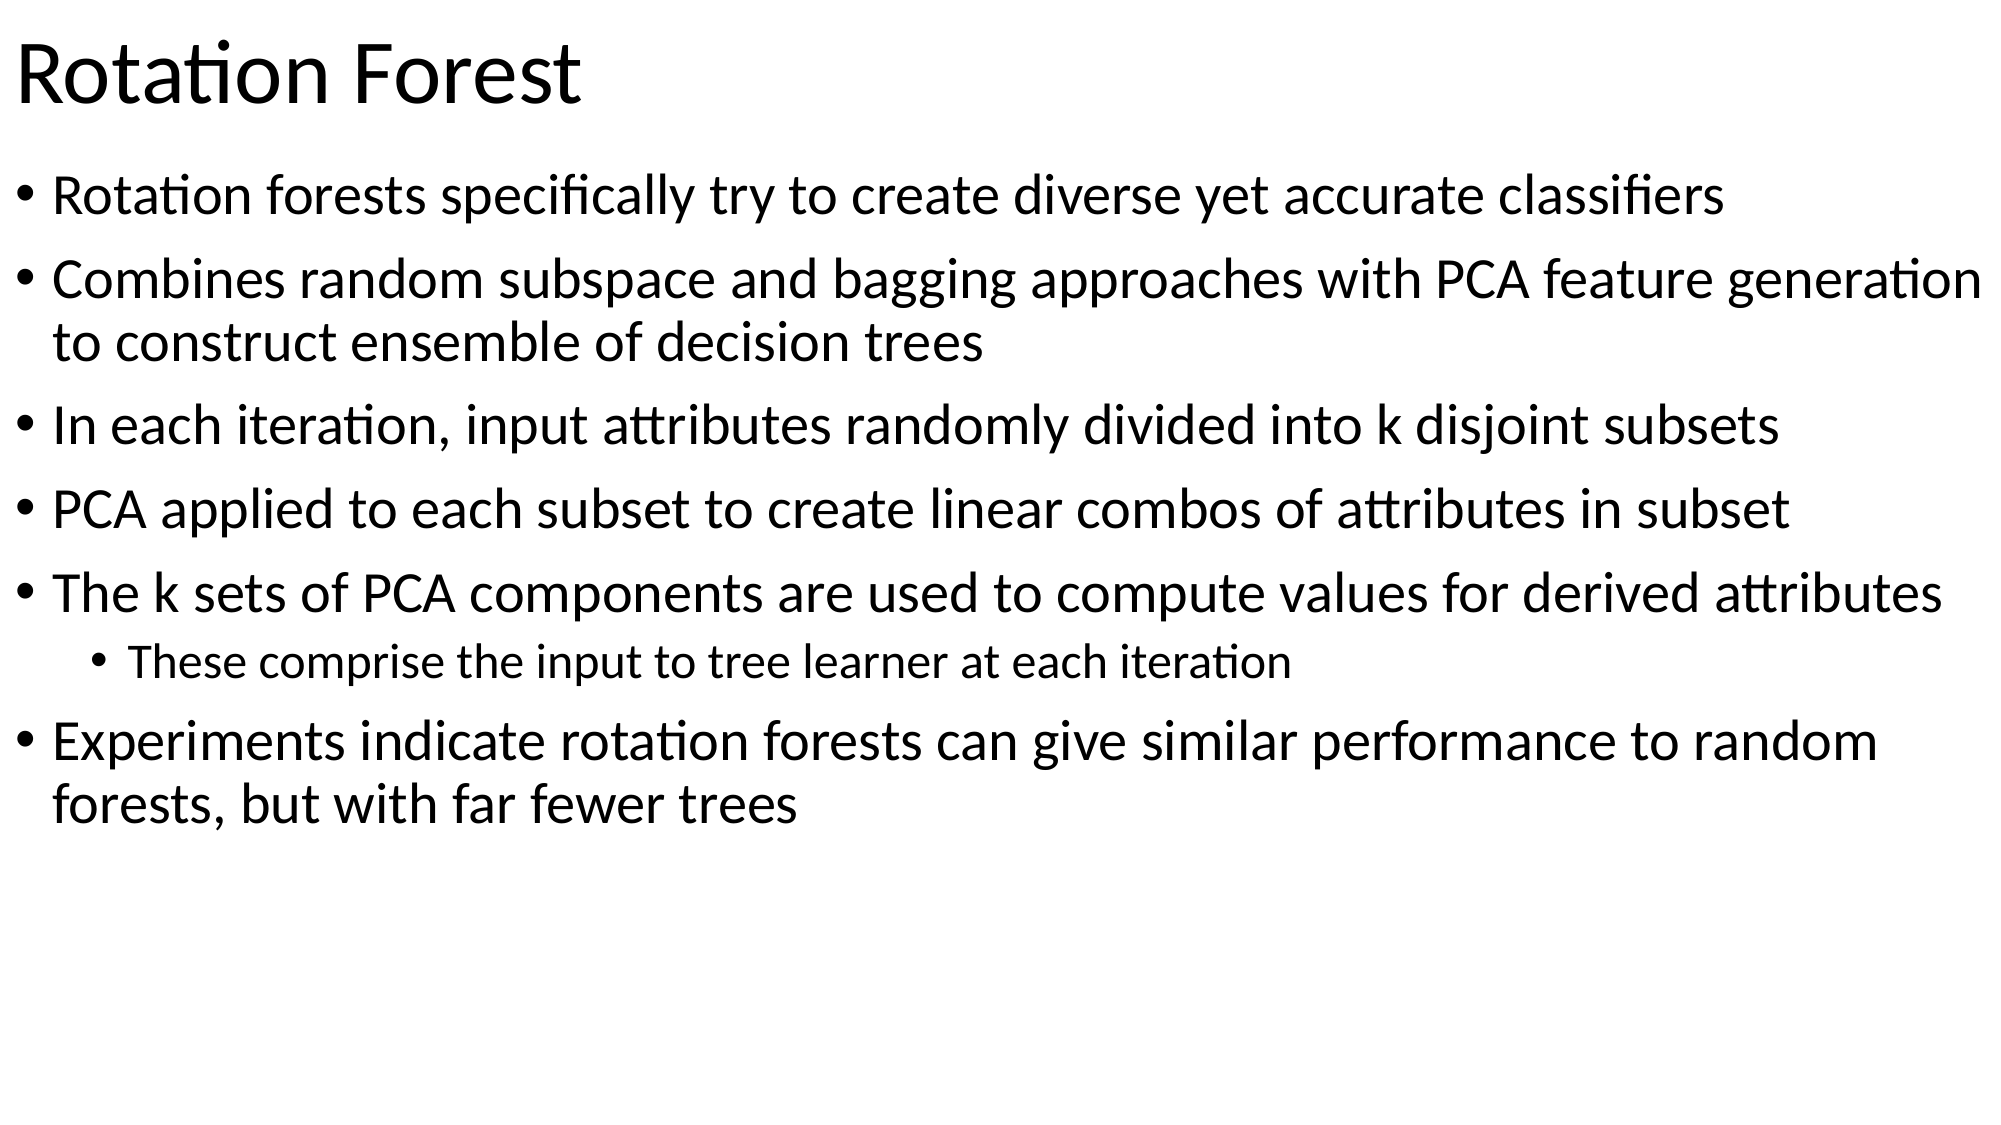

# Rotation Forest
Rotation forests specifically try to create diverse yet accurate classifiers
Combines random subspace and bagging approaches with PCA feature generation to construct ensemble of decision trees
In each iteration, input attributes randomly divided into k disjoint subsets
PCA applied to each subset to create linear combos of attributes in subset
The k sets of PCA components are used to compute values for derived attributes
These comprise the input to tree learner at each iteration
Experiments indicate rotation forests can give similar performance to random forests, but with far fewer trees